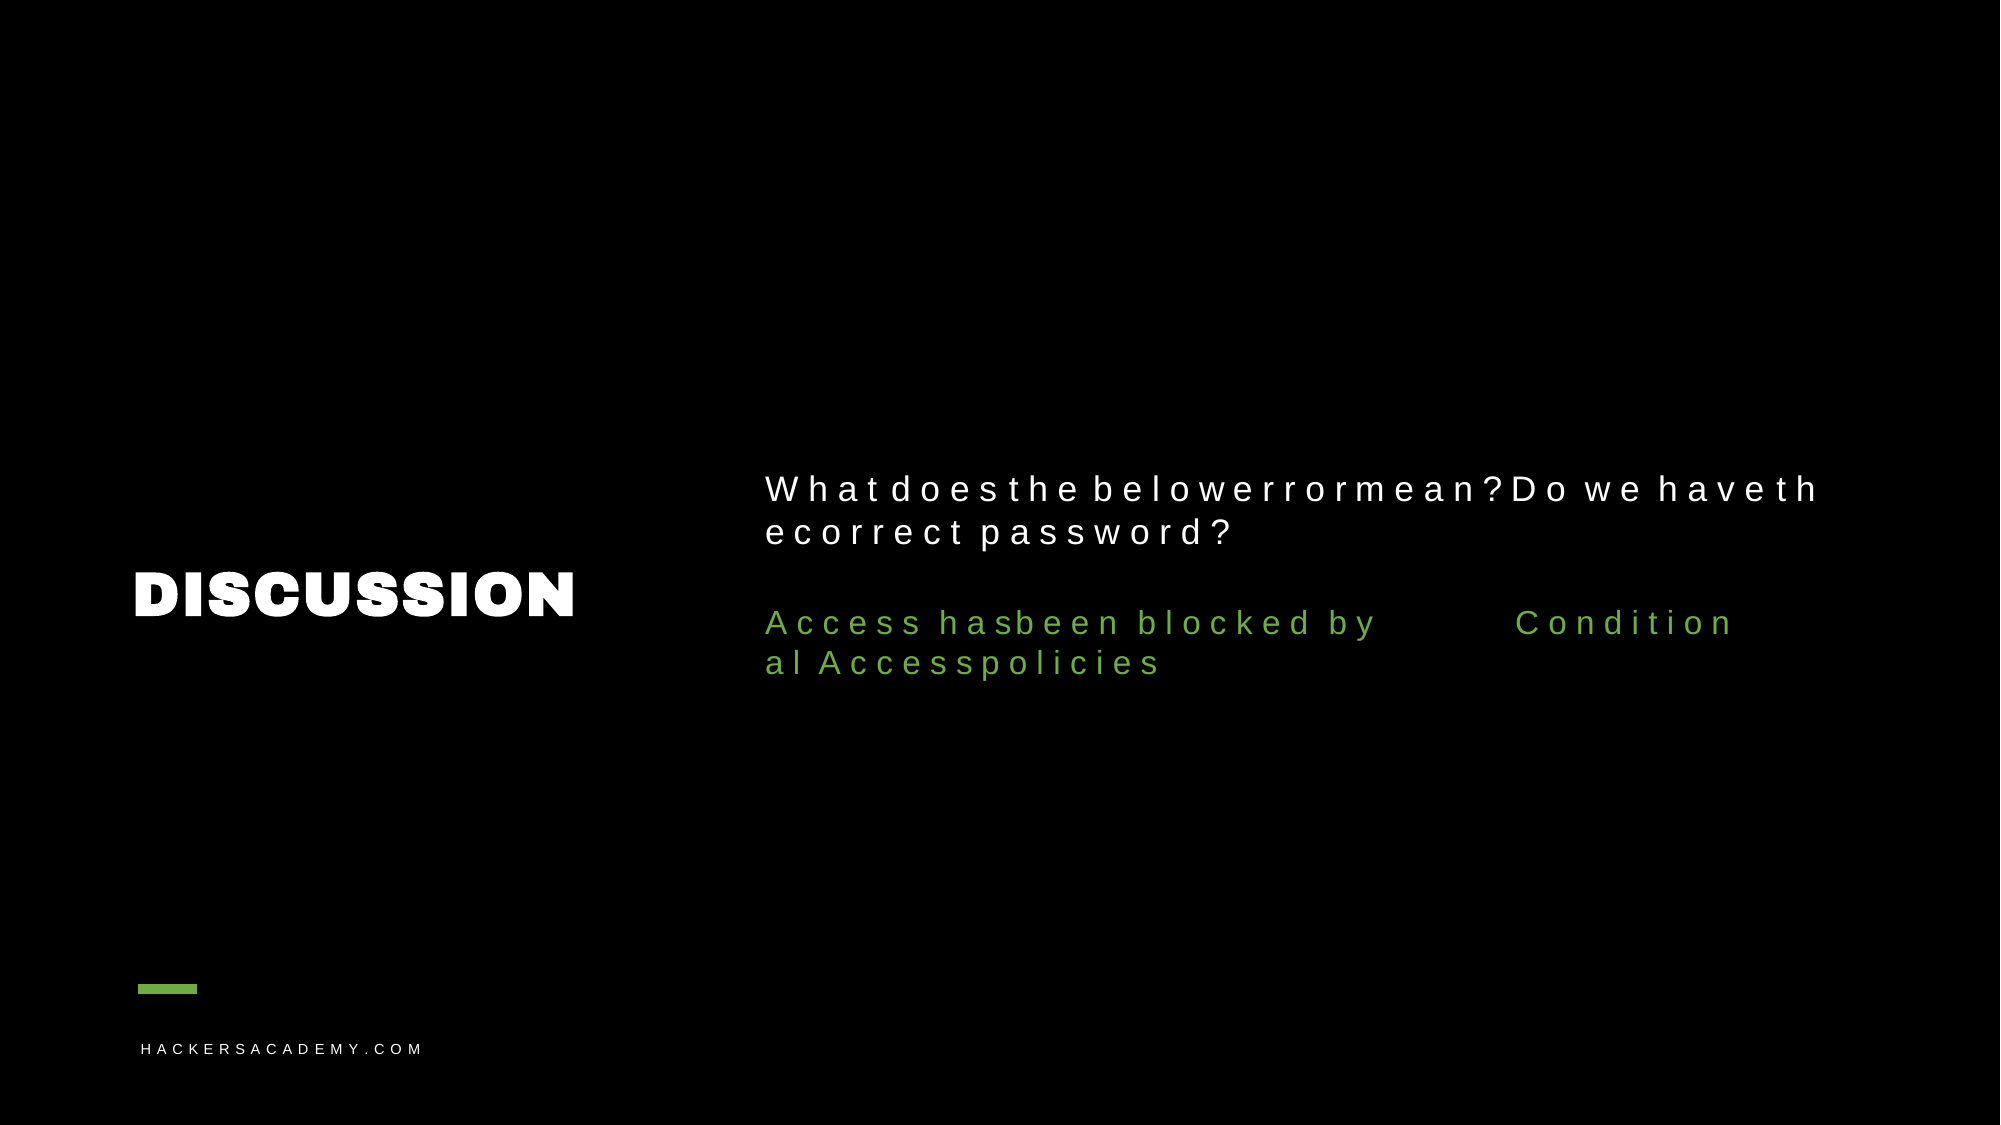

# W h a t	d o e s	t h e	b e l o w	e r r o r	m e a n ?	D o	w e	h a v e	t h e c o r r e c t  p a s s w o r d ?
DISCUSSION
A c c e s s  h a s	b e e n  b l o c k e d  b y	C o n d i t i o n a l A c c e s s p o l i c i e s

H A C K E R S A C A D E M Y . C O M